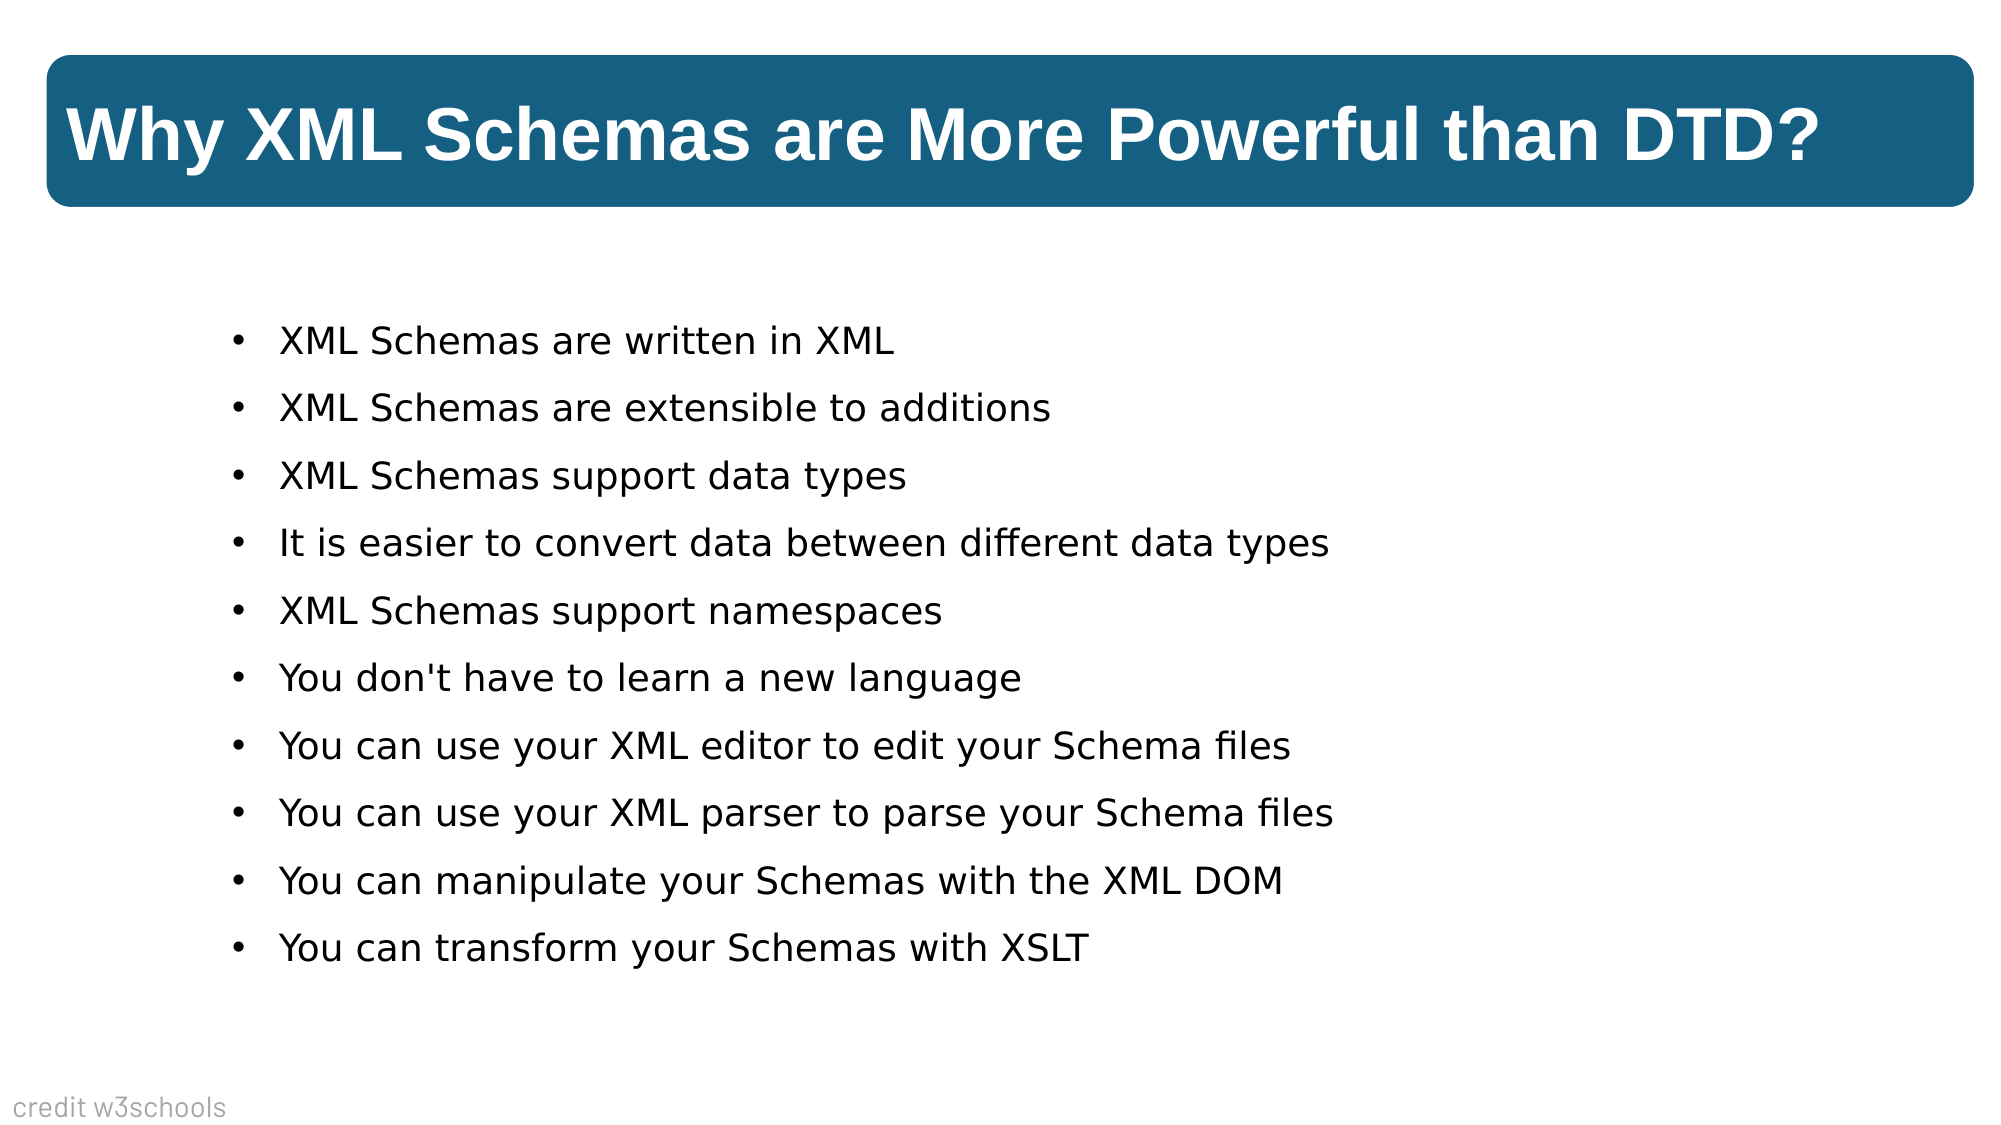

Why XML Schemas are More Powerful than DTD?

XML Schemas are written in XML
XML Schemas are extensible to additions
XML Schemas support data types
It is easier to convert data between different data types
XML Schemas support namespaces
You don't have to learn a new language
You can use your XML editor to edit your Schema files
You can use your XML parser to parse your Schema files
You can manipulate your Schemas with the XML DOM
You can transform your Schemas with XSLT
credit w3schools